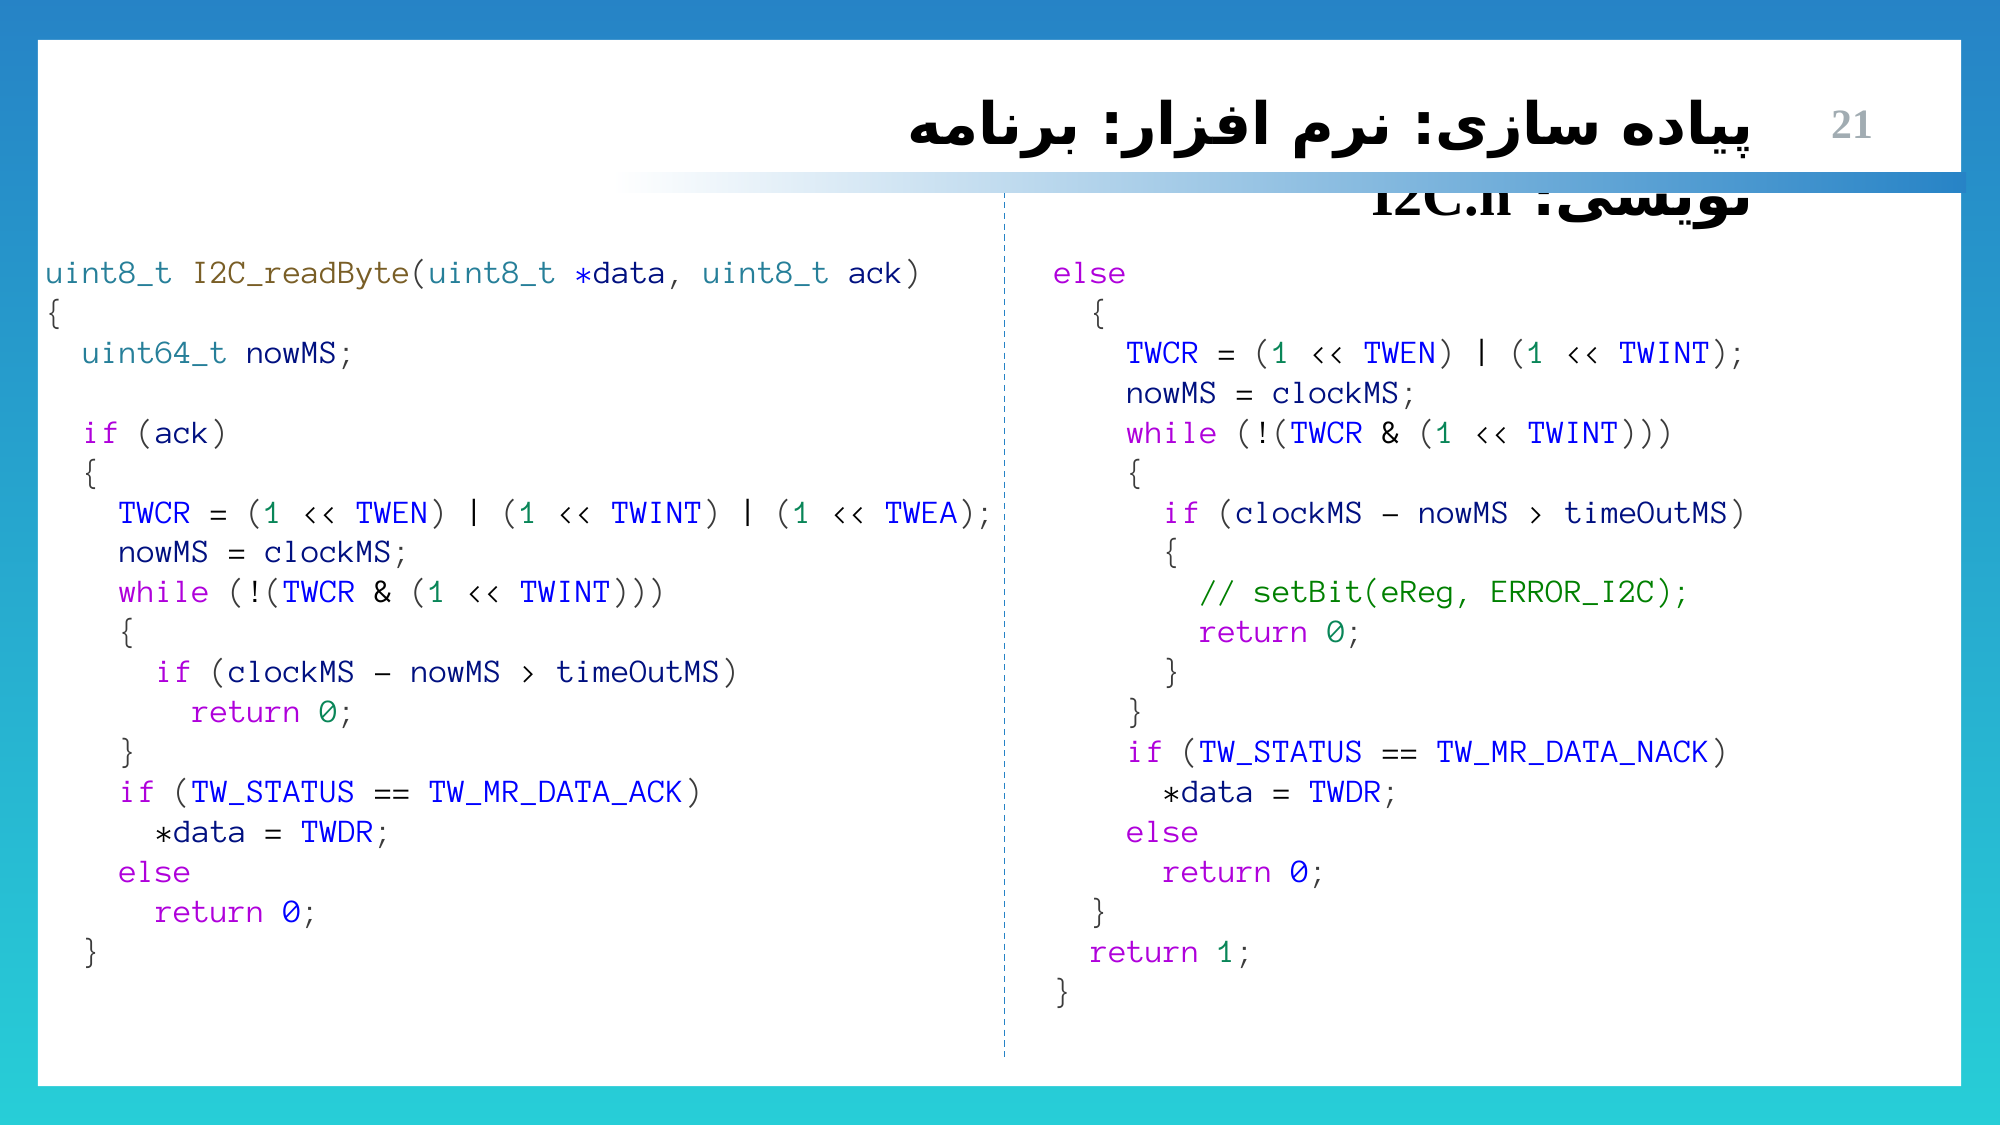

پیاده سازی: نرم افزار: برنامه نویسی: I2C.h
21

uint8_t I2C_readByte(uint8_t *data, uint8_t ack)
{
  uint64_t nowMS;
  if (ack)
  {
    TWCR = (1 << TWEN) | (1 << TWINT) | (1 << TWEA);
    nowMS = clockMS;
    while (!(TWCR & (1 << TWINT)))
    {
      if (clockMS - nowMS > timeOutMS)
        return 0;
    }
    if (TW_STATUS == TW_MR_DATA_ACK)
      *data = TWDR;
    else
      return 0;
  }
else
  {
    TWCR = (1 << TWEN) | (1 << TWINT);
    nowMS = clockMS;
    while (!(TWCR & (1 << TWINT)))
    {
      if (clockMS - nowMS > timeOutMS)
      {
        // setBit(eReg, ERROR_I2C);
        return 0;
      }
    }
    if (TW_STATUS == TW_MR_DATA_NACK)
      *data = TWDR;
    else
      return 0;
  }
  return 1;
}